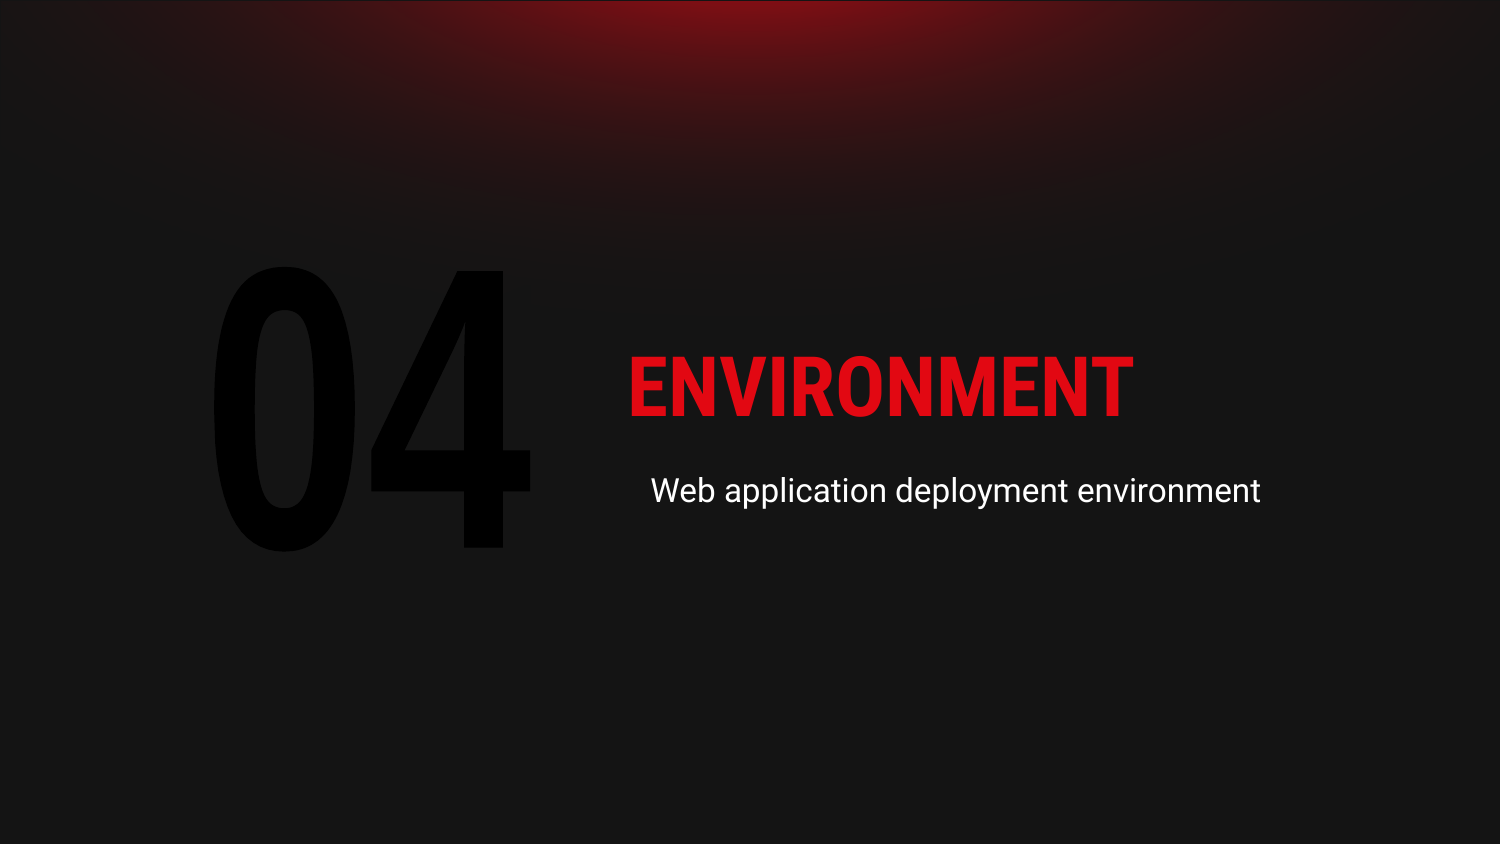

01
04
# ENVIRONMENT
Web application deployment environment